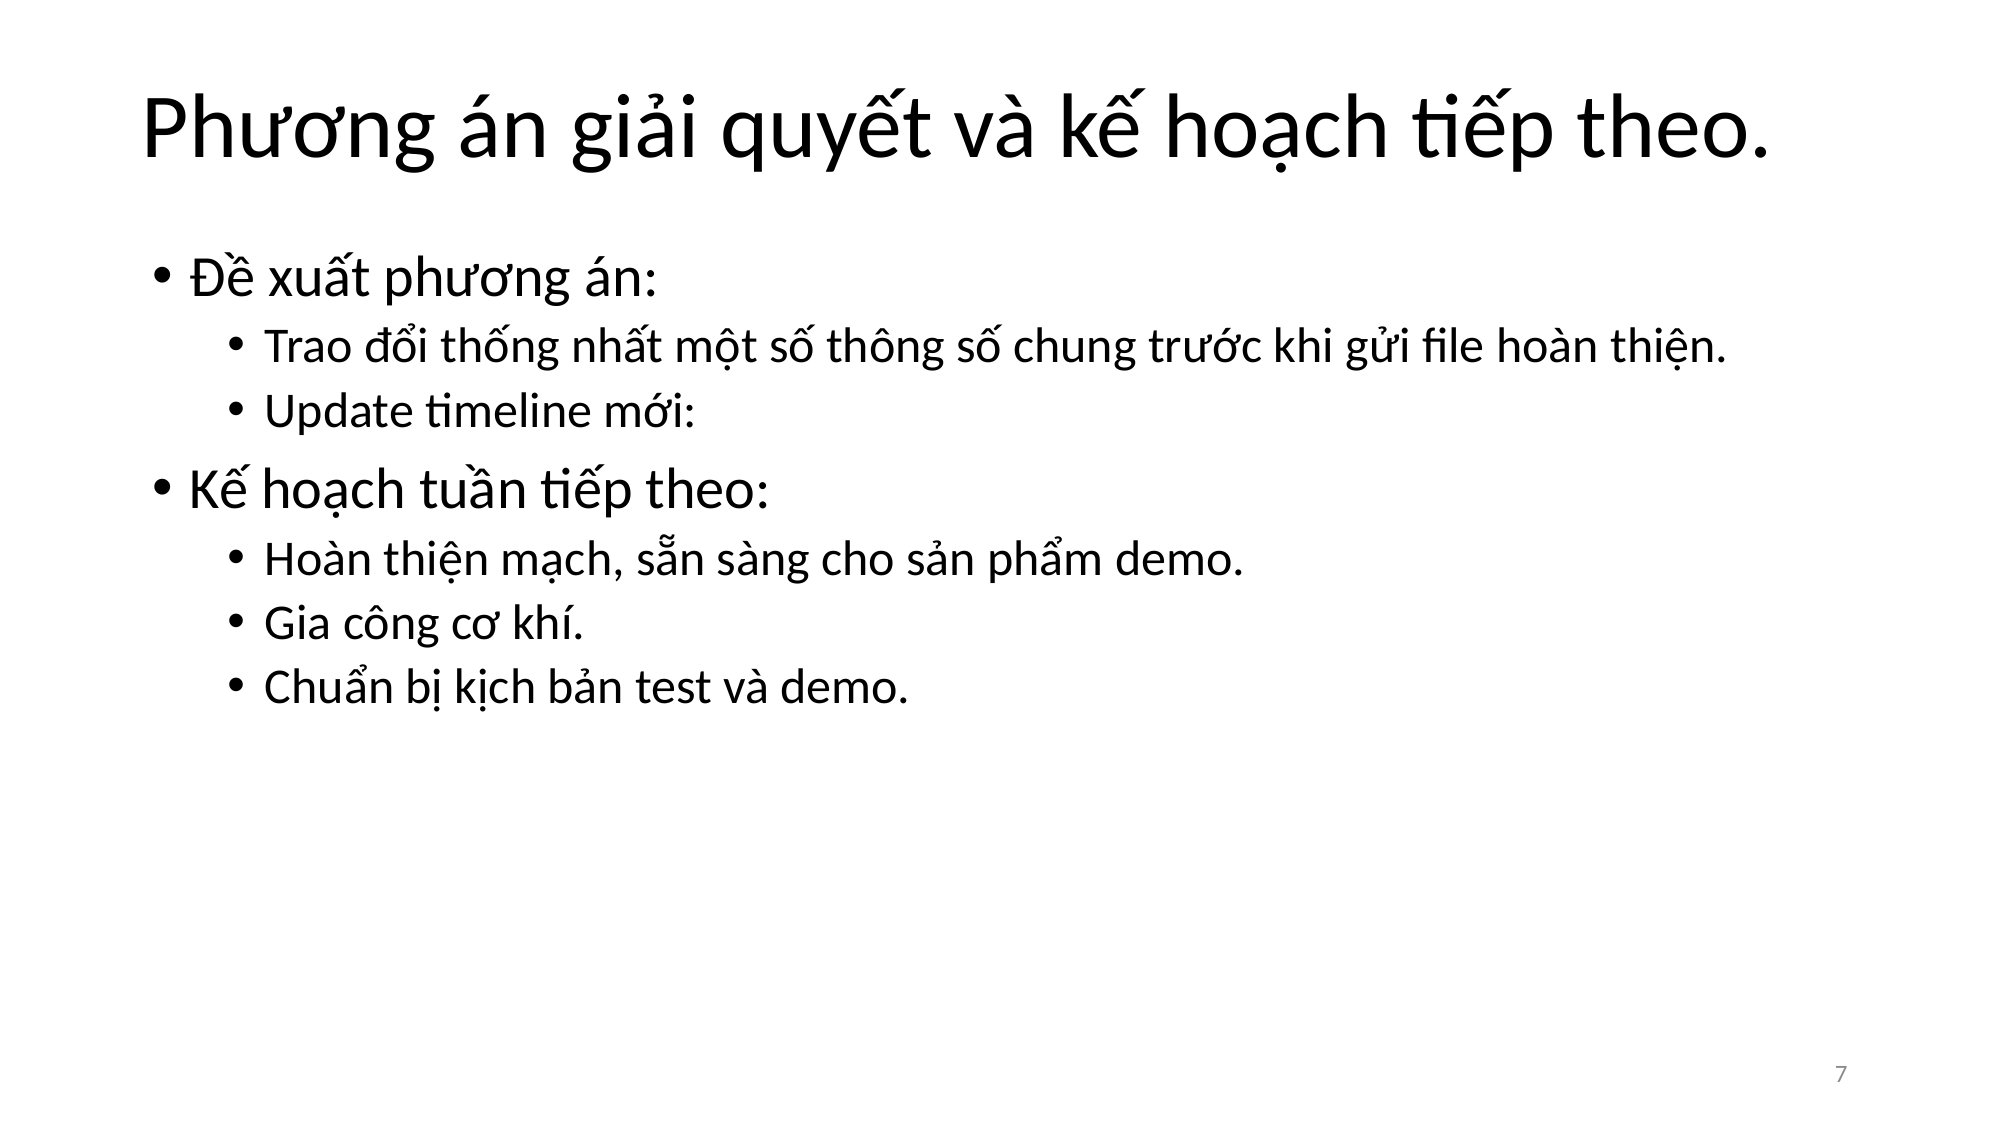

# Phương án giải quyết và kế hoạch tiếp theo.
Đề xuất phương án:
Trao đổi thống nhất một số thông số chung trước khi gửi file hoàn thiện.
Update timeline mới:
Kế hoạch tuần tiếp theo:
Hoàn thiện mạch, sẵn sàng cho sản phẩm demo.
Gia công cơ khí.
Chuẩn bị kịch bản test và demo.

7